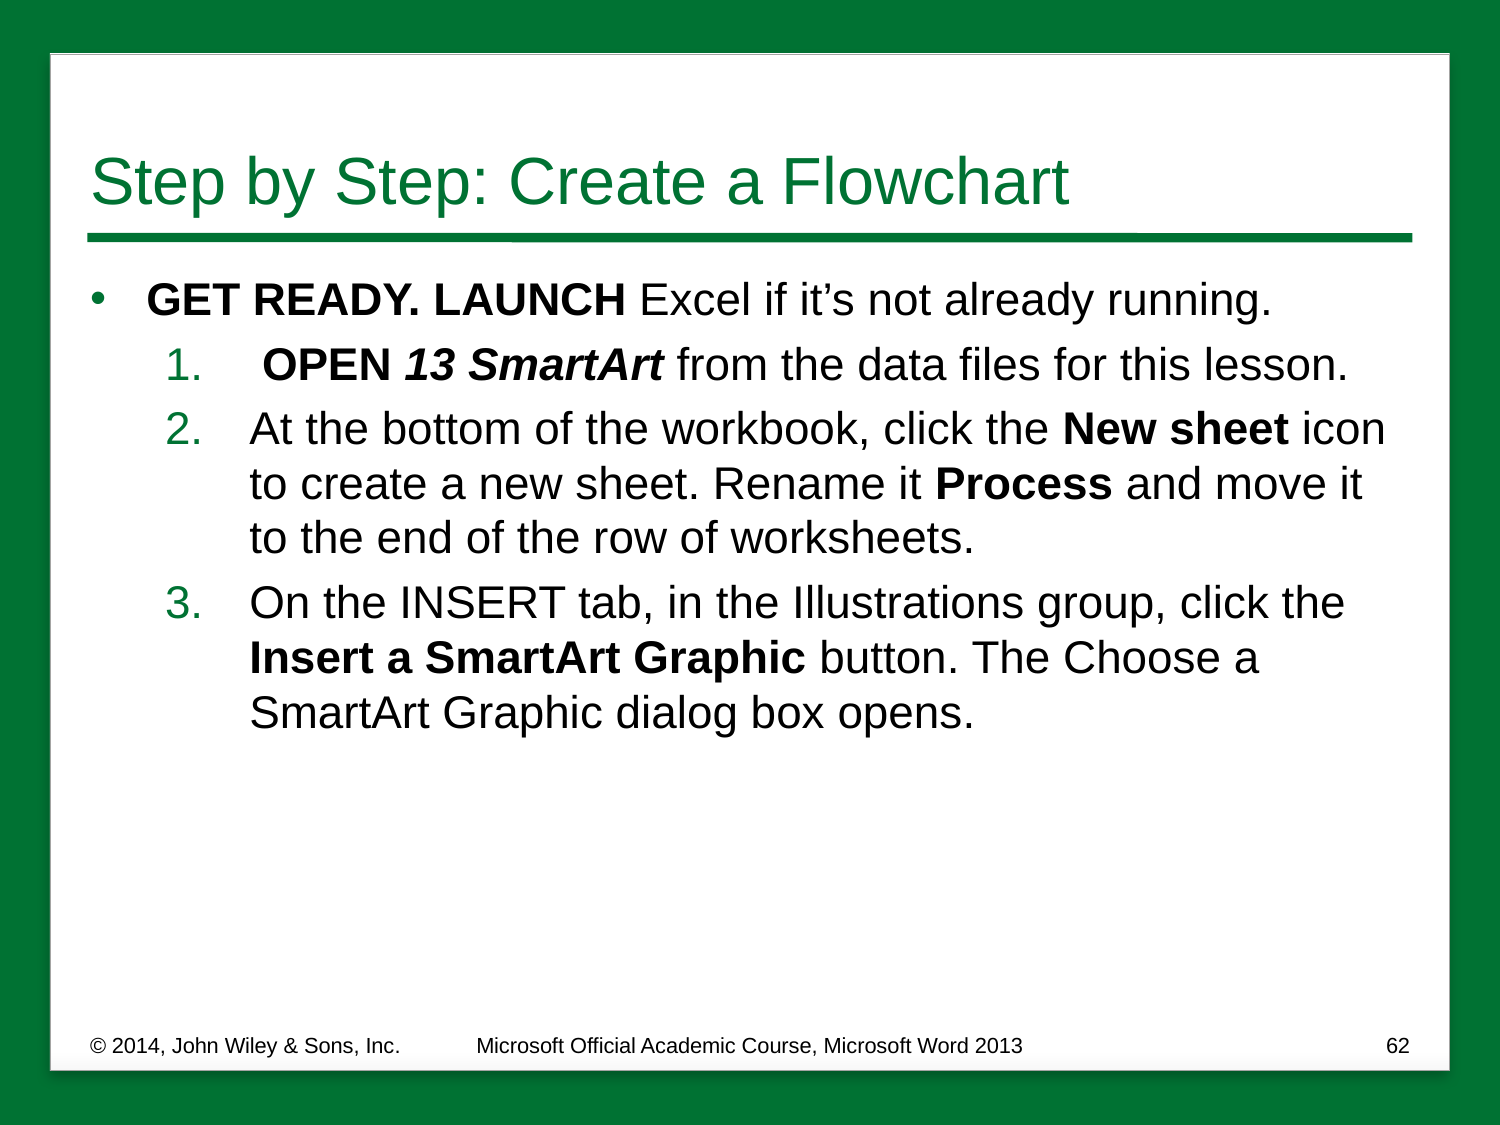

# Step by Step: Create a Flowchart
GET READY. LAUNCH Excel if it’s not already running.
 OPEN 13 SmartArt from the data files for this lesson.
At the bottom of the workbook, click the New sheet icon to create a new sheet. Rename it Process and move it to the end of the row of worksheets.
On the INSERT tab, in the Illustrations group, click the Insert a SmartArt Graphic button. The Choose a SmartArt Graphic dialog box opens.
© 2014, John Wiley & Sons, Inc.
Microsoft Official Academic Course, Microsoft Word 2013
62